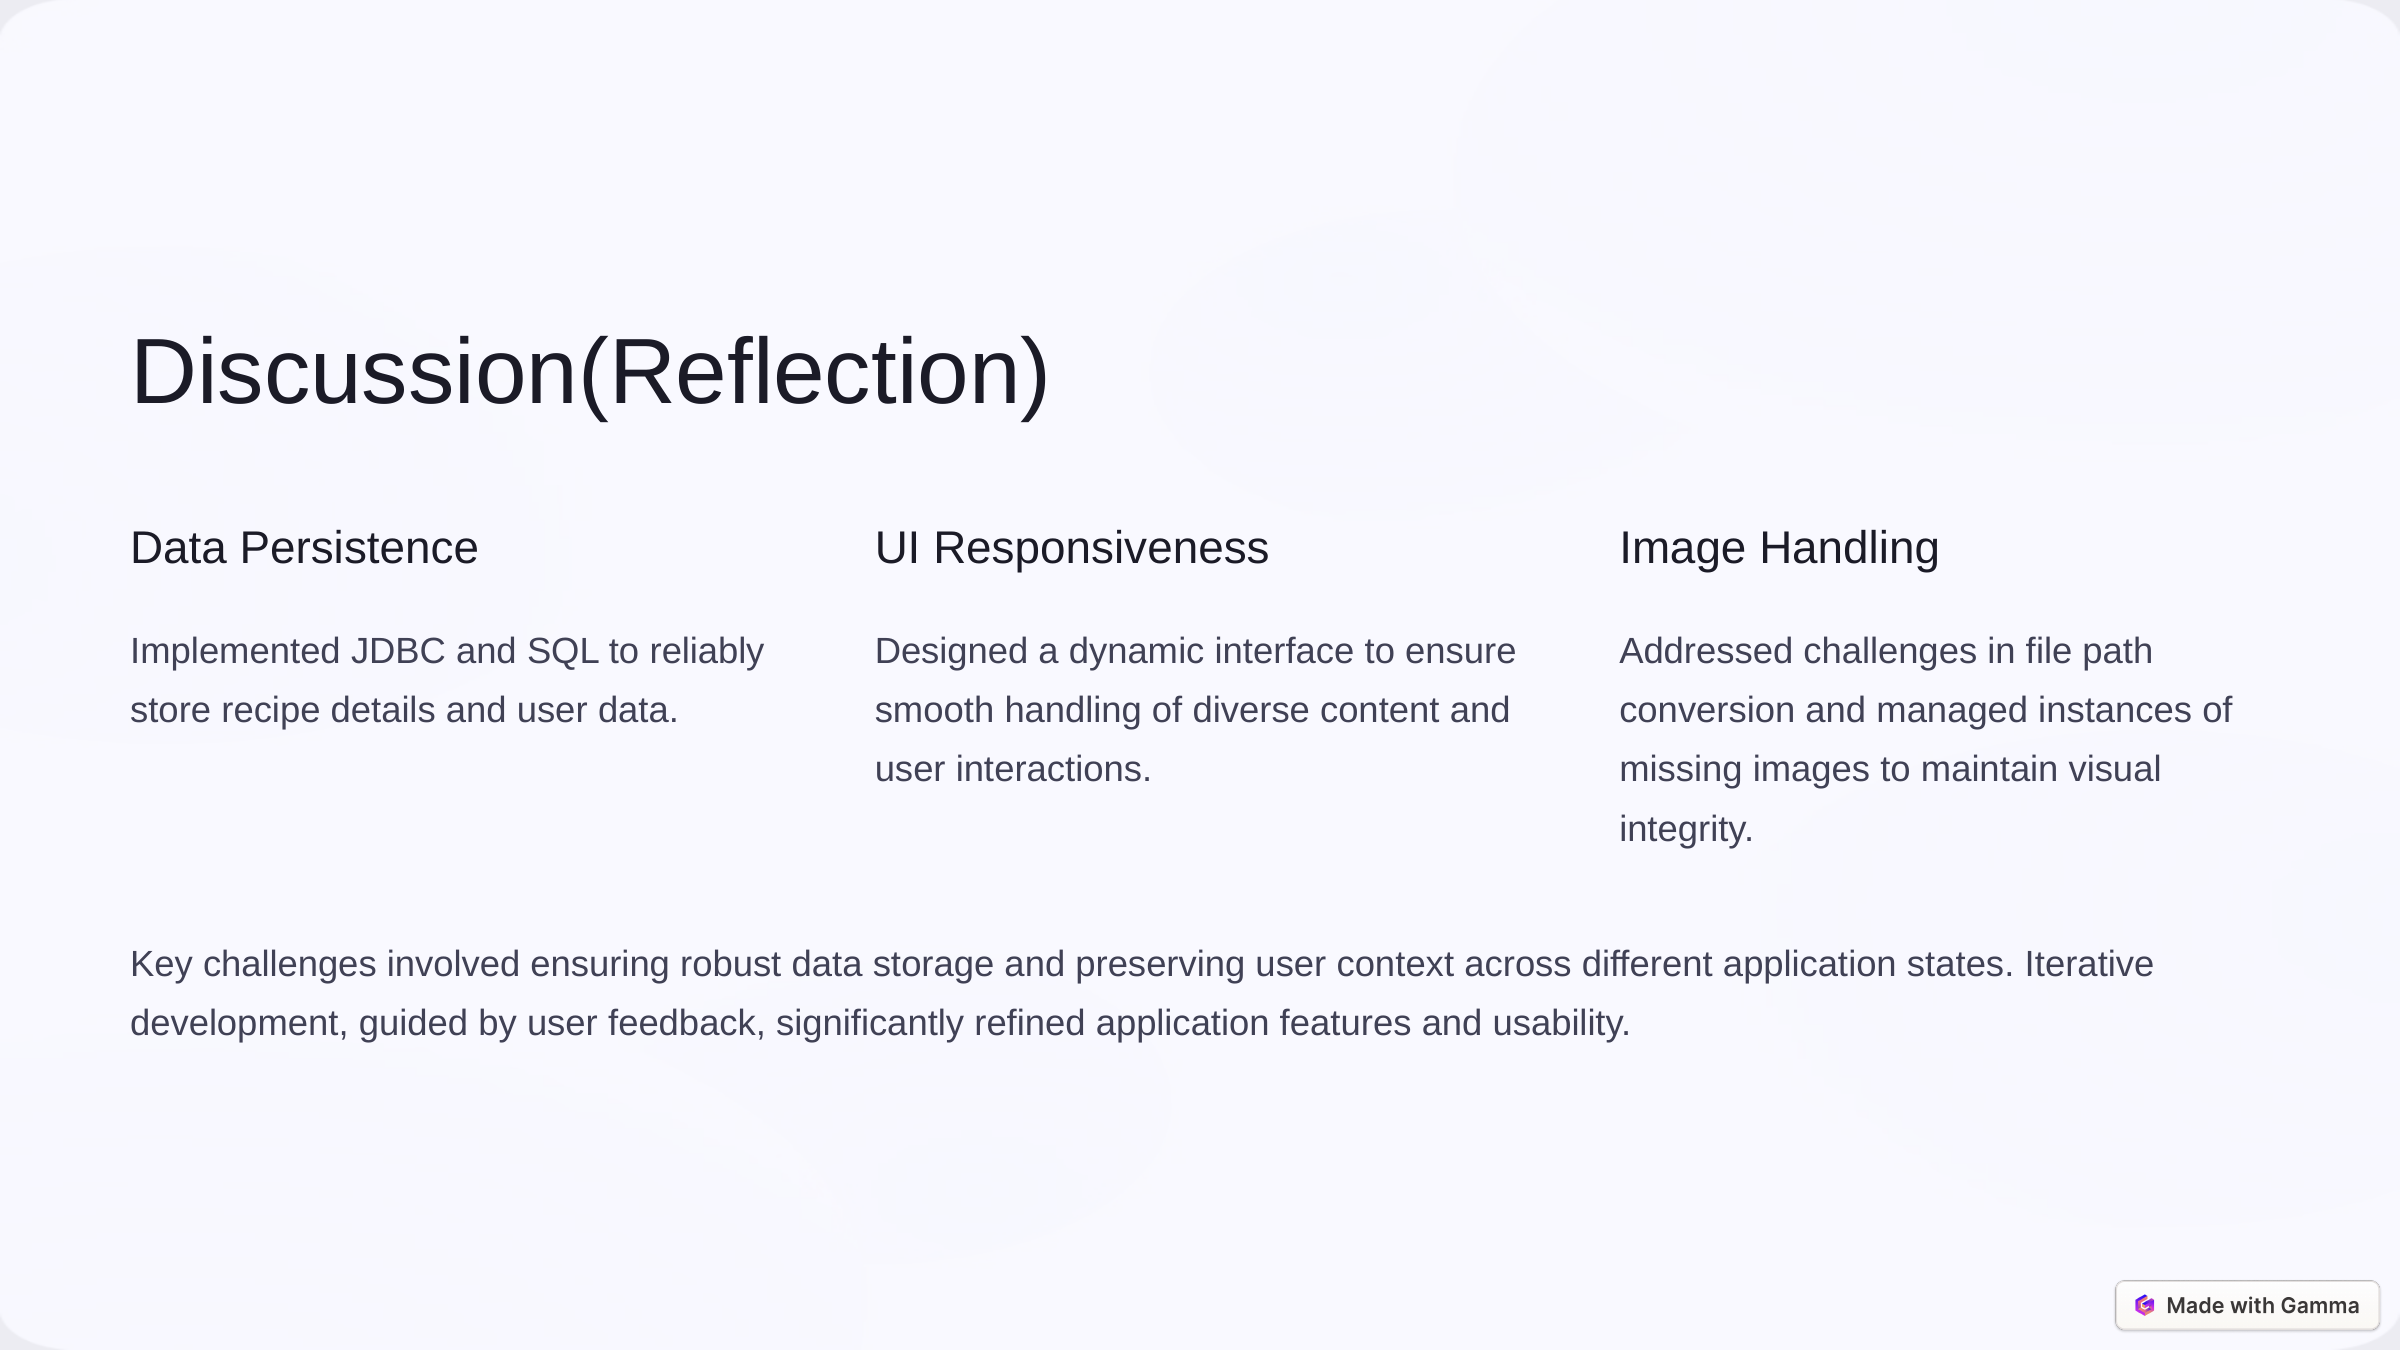

Discussion(Reflection)
Data Persistence
UI Responsiveness
Image Handling
Implemented JDBC and SQL to reliably store recipe details and user data.
Designed a dynamic interface to ensure smooth handling of diverse content and user interactions.
Addressed challenges in file path conversion and managed instances of missing images to maintain visual integrity.
Key challenges involved ensuring robust data storage and preserving user context across different application states. Iterative development, guided by user feedback, significantly refined application features and usability.